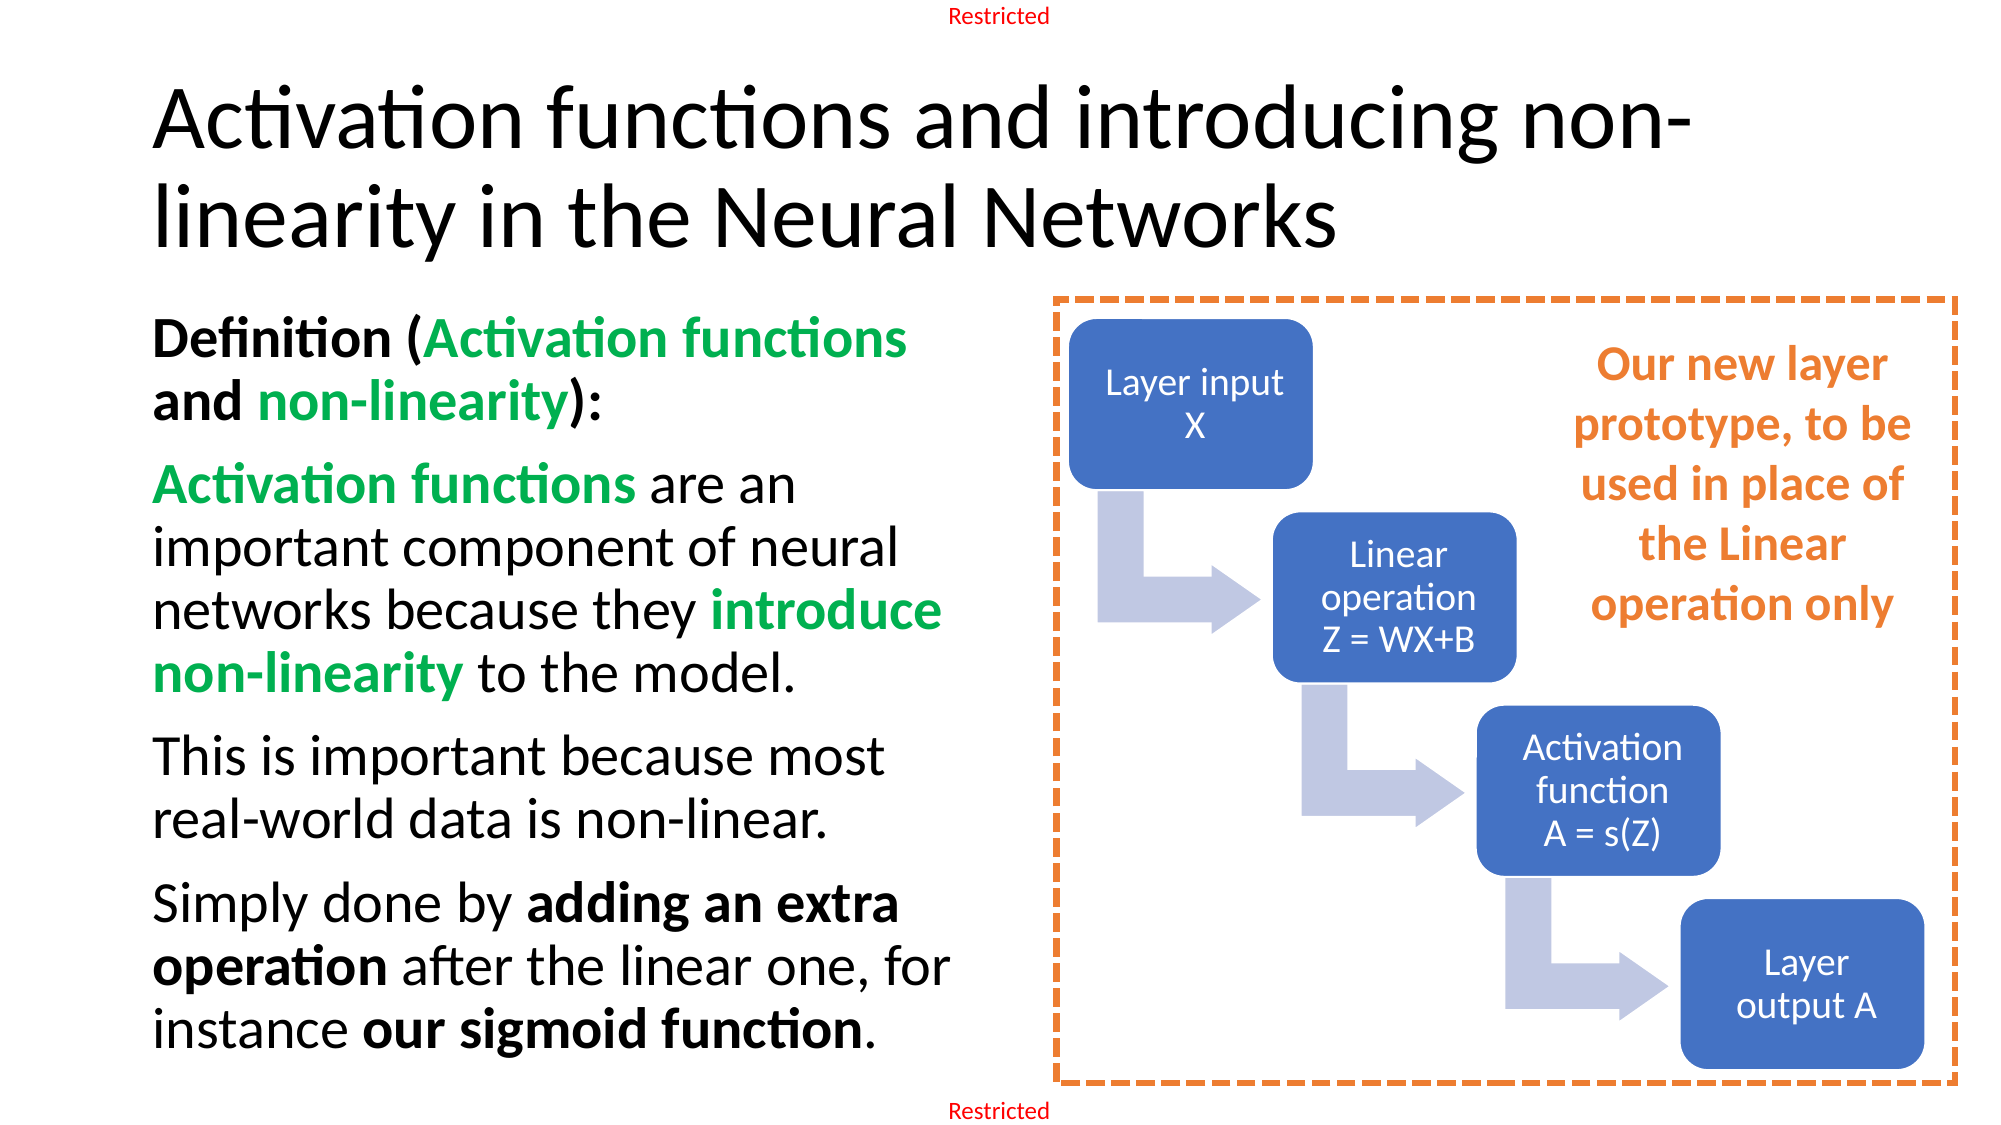

# Activation functions and introducing non-linearity in the Neural Networks
Definition (Activation functions and non-linearity):
Activation functions are an important component of neural networks because they introduce non-linearity to the model.
This is important because most real-world data is non-linear.
Simply done by adding an extra operation after the linear one, for instance our sigmoid function.

Layer input X
Linear operation
Z = WX+B
Activation function
A = s(Z)
Layer output A
Our new layer prototype, to be used in place of the Linear operation only